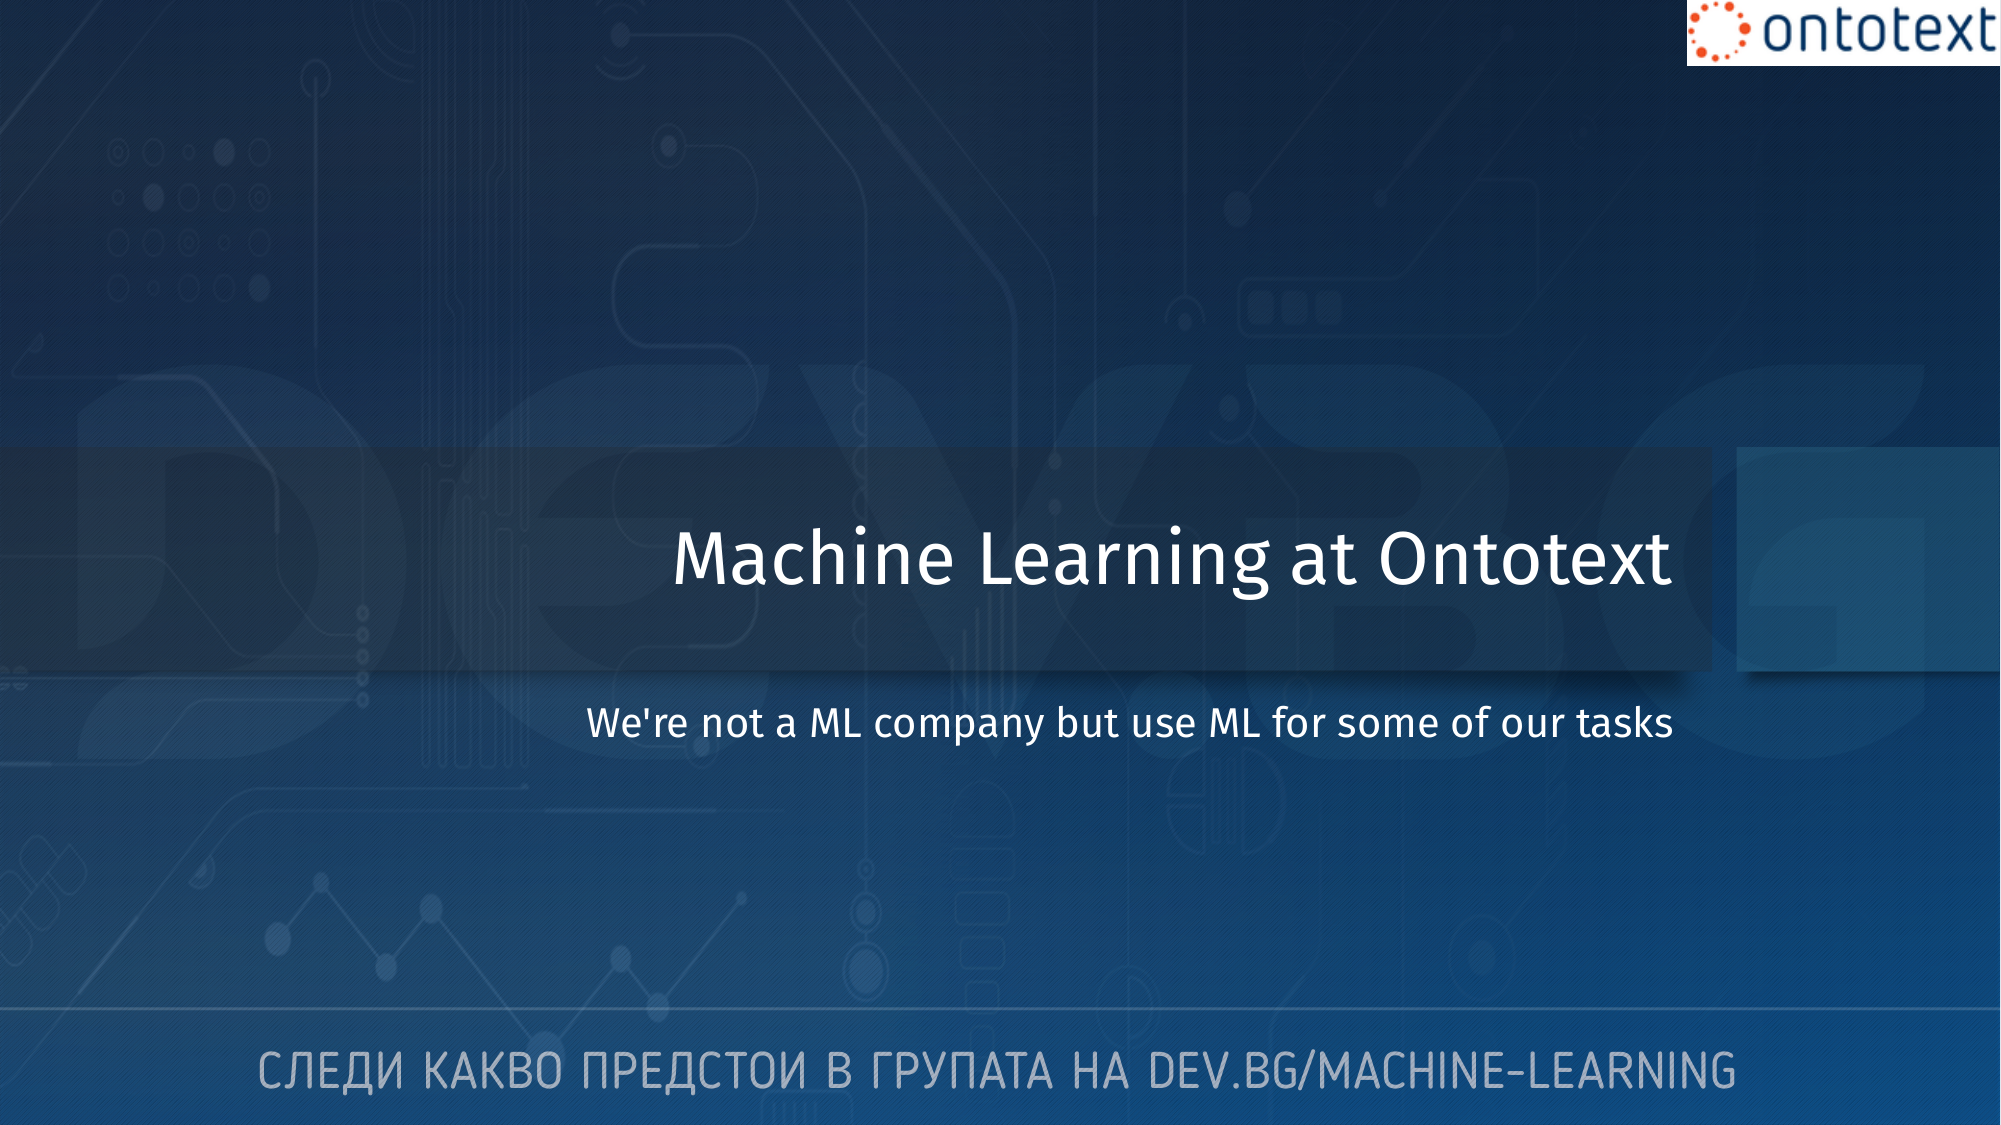

# Machine Learning at Ontotext
We're not a ML company but use ML for some of our tasks